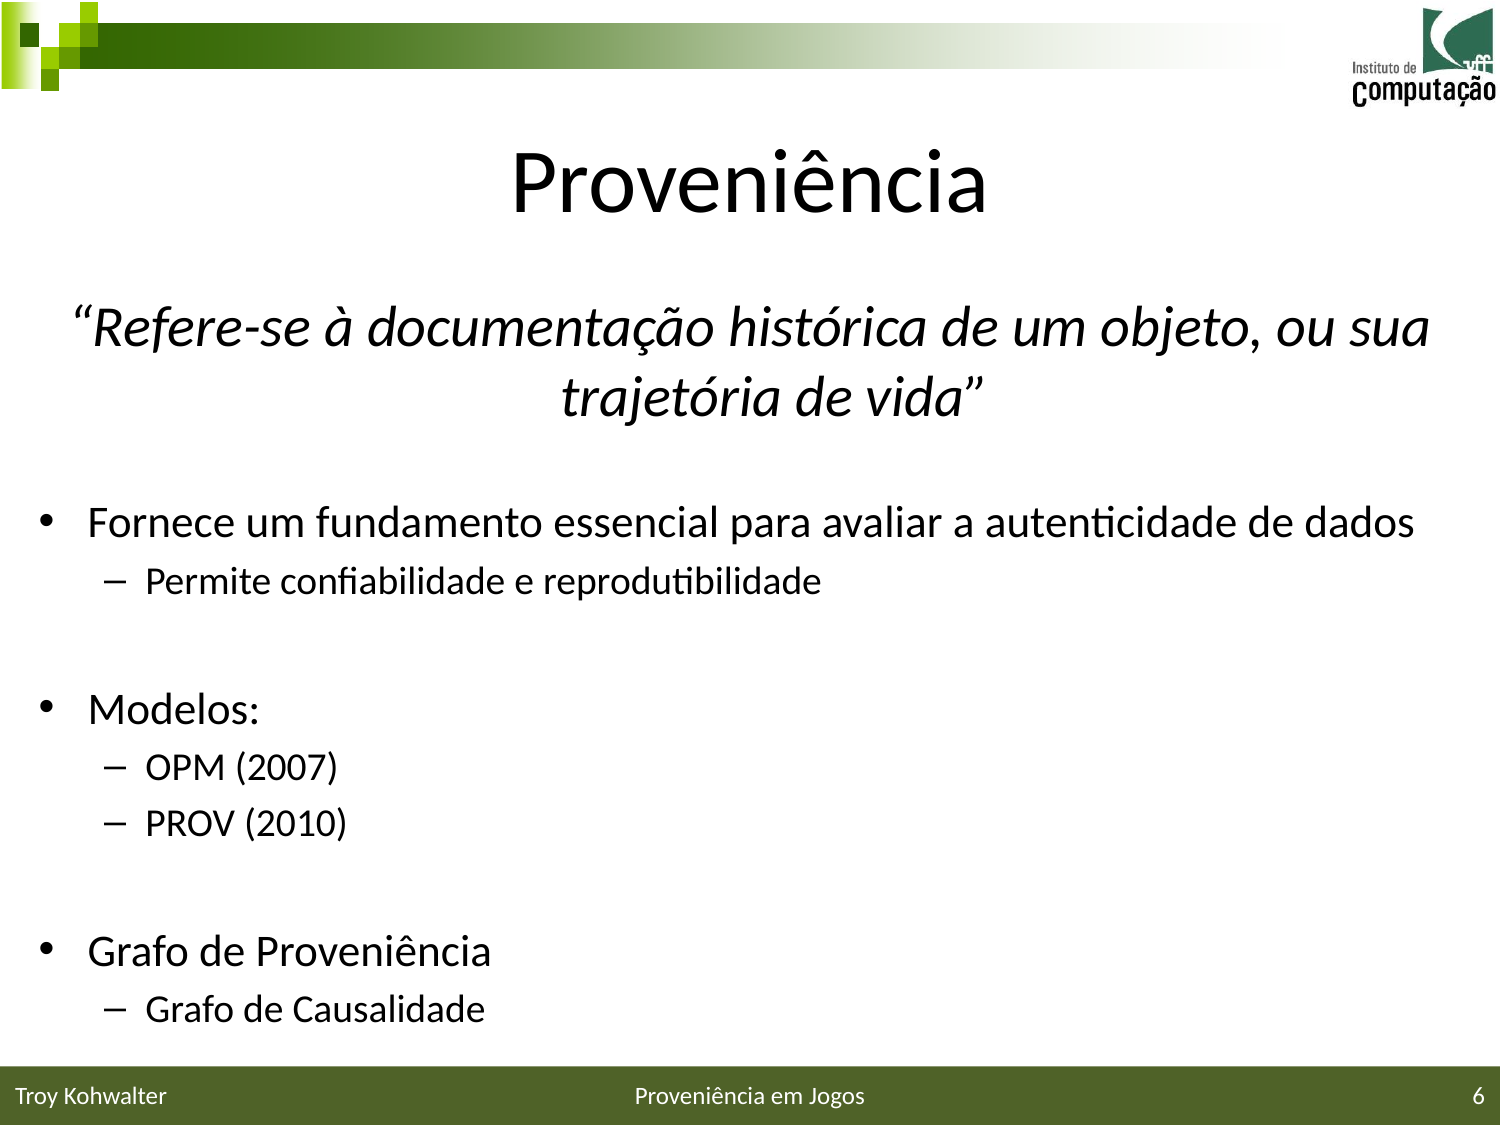

# Proveniência
“Refere-se à documentação histórica de um objeto, ou sua trajetória de vida”

Fornece um fundamento essencial para avaliar a autenticidade de dados
Permite confiabilidade e reprodutibilidade

Modelos:
OPM (2007)
PROV (2010)

Grafo de Proveniência
Grafo de Causalidade

Troy Kohwalter
Proveniência em Jogos
6